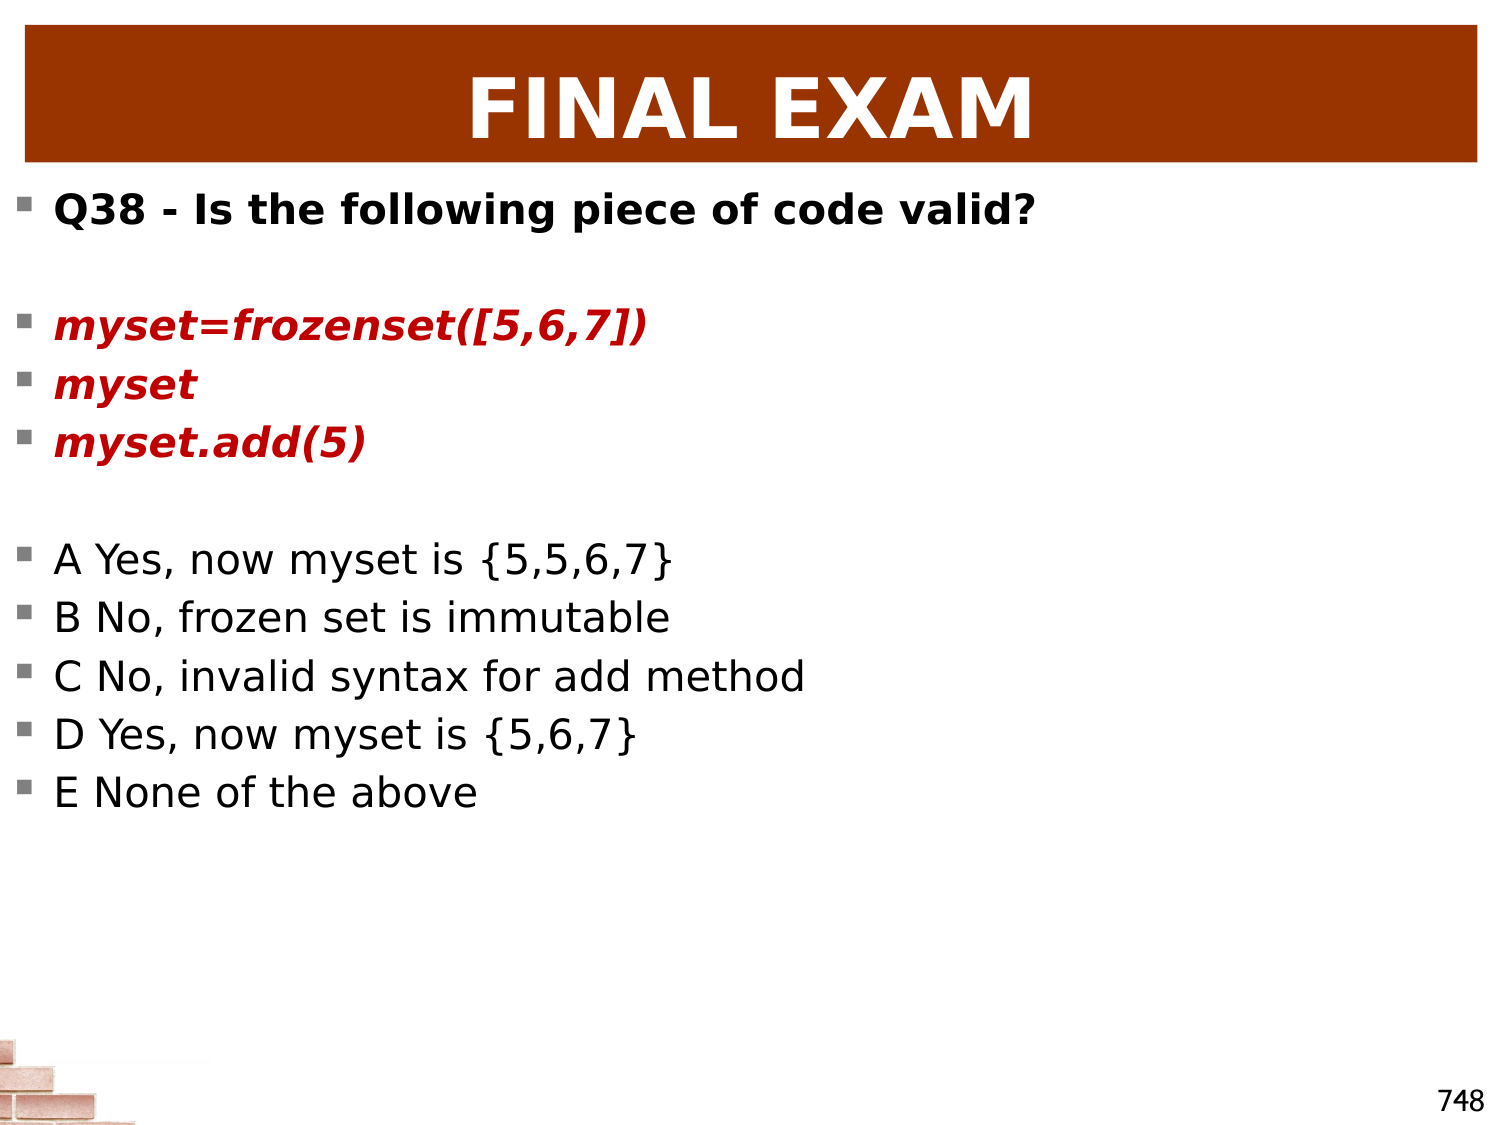

# FINAL EXAM
Q38 - Is the following piece of code valid?

myset=frozenset([5,6,7])
myset
myset.add(5)

A Yes, now myset is {5,5,6,7}
B No, frozen set is immutable
C No, invalid syntax for add method
D Yes, now myset is {5,6,7}
E None of the above
748